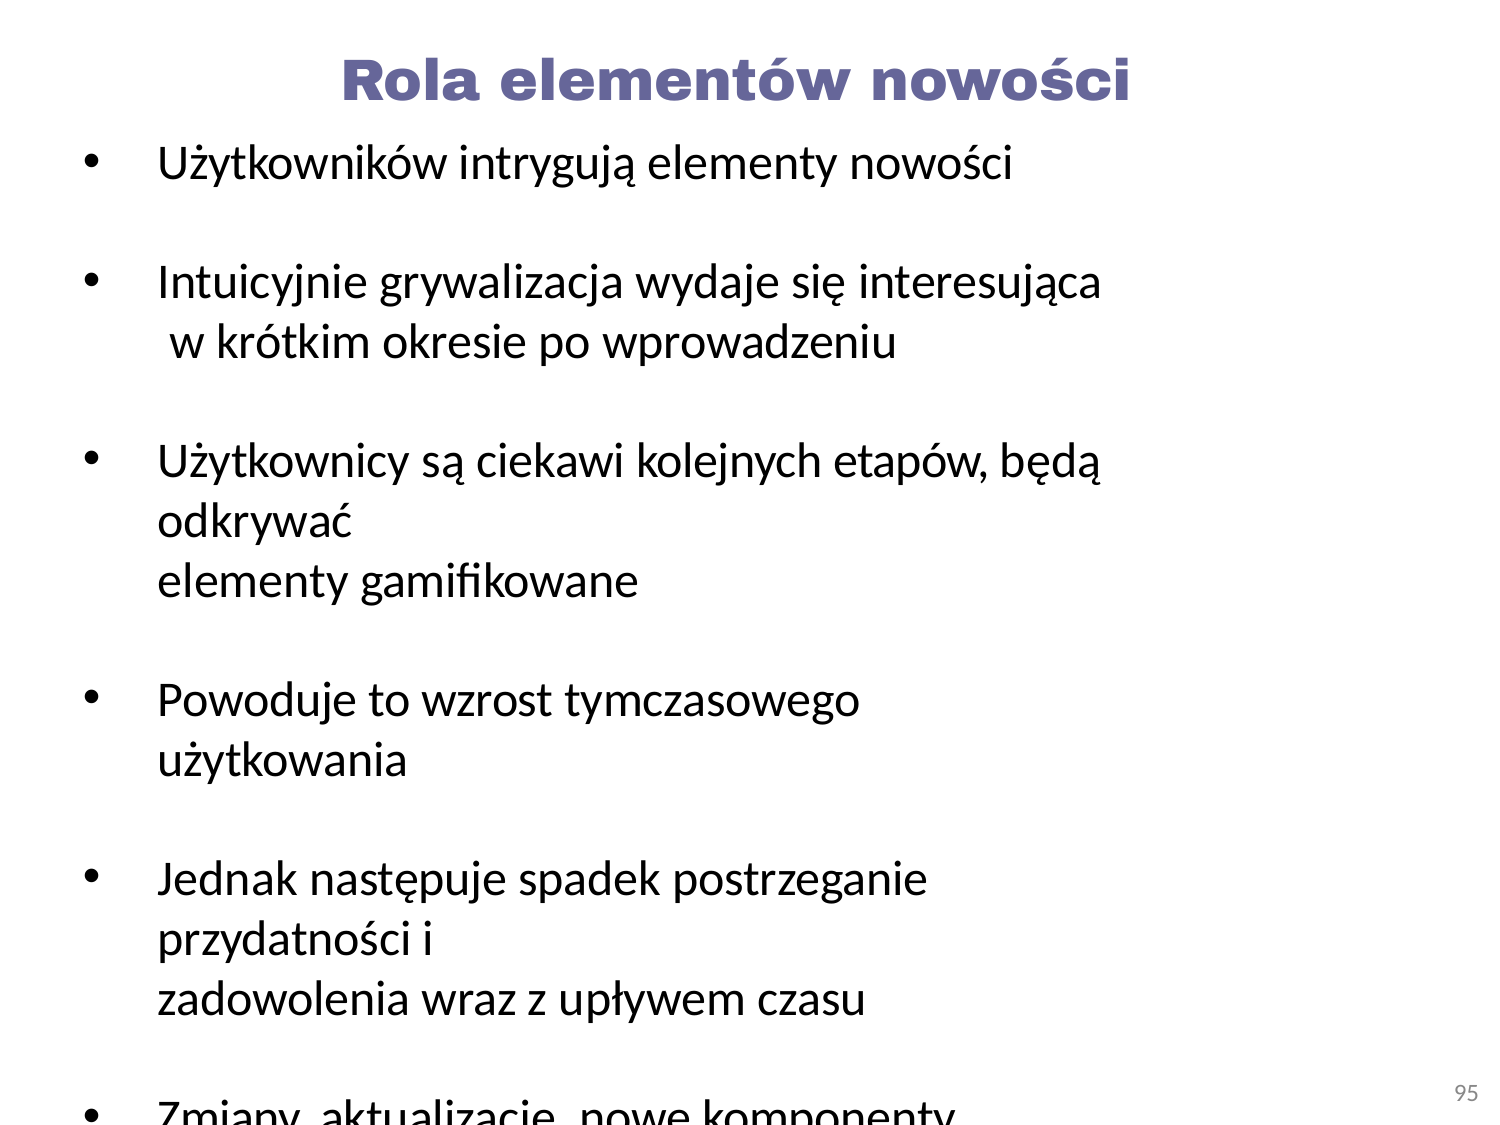

# Rola elementów nowości
Użytkowników intrygują elementy nowości

Intuicyjnie grywalizacja wydaje się interesująca  w krótkim okresie po wprowadzeniu

Użytkownicy są ciekawi kolejnych etapów, będą odkrywać
elementy gamifikowane

Powoduje to wzrost tymczasowego użytkowania

Jednak następuje spadek postrzeganie przydatności i
zadowolenia wraz z upływem czasu

Zmiany, aktualizacje, nowe komponenty zwiększają czas życia
strategii
95